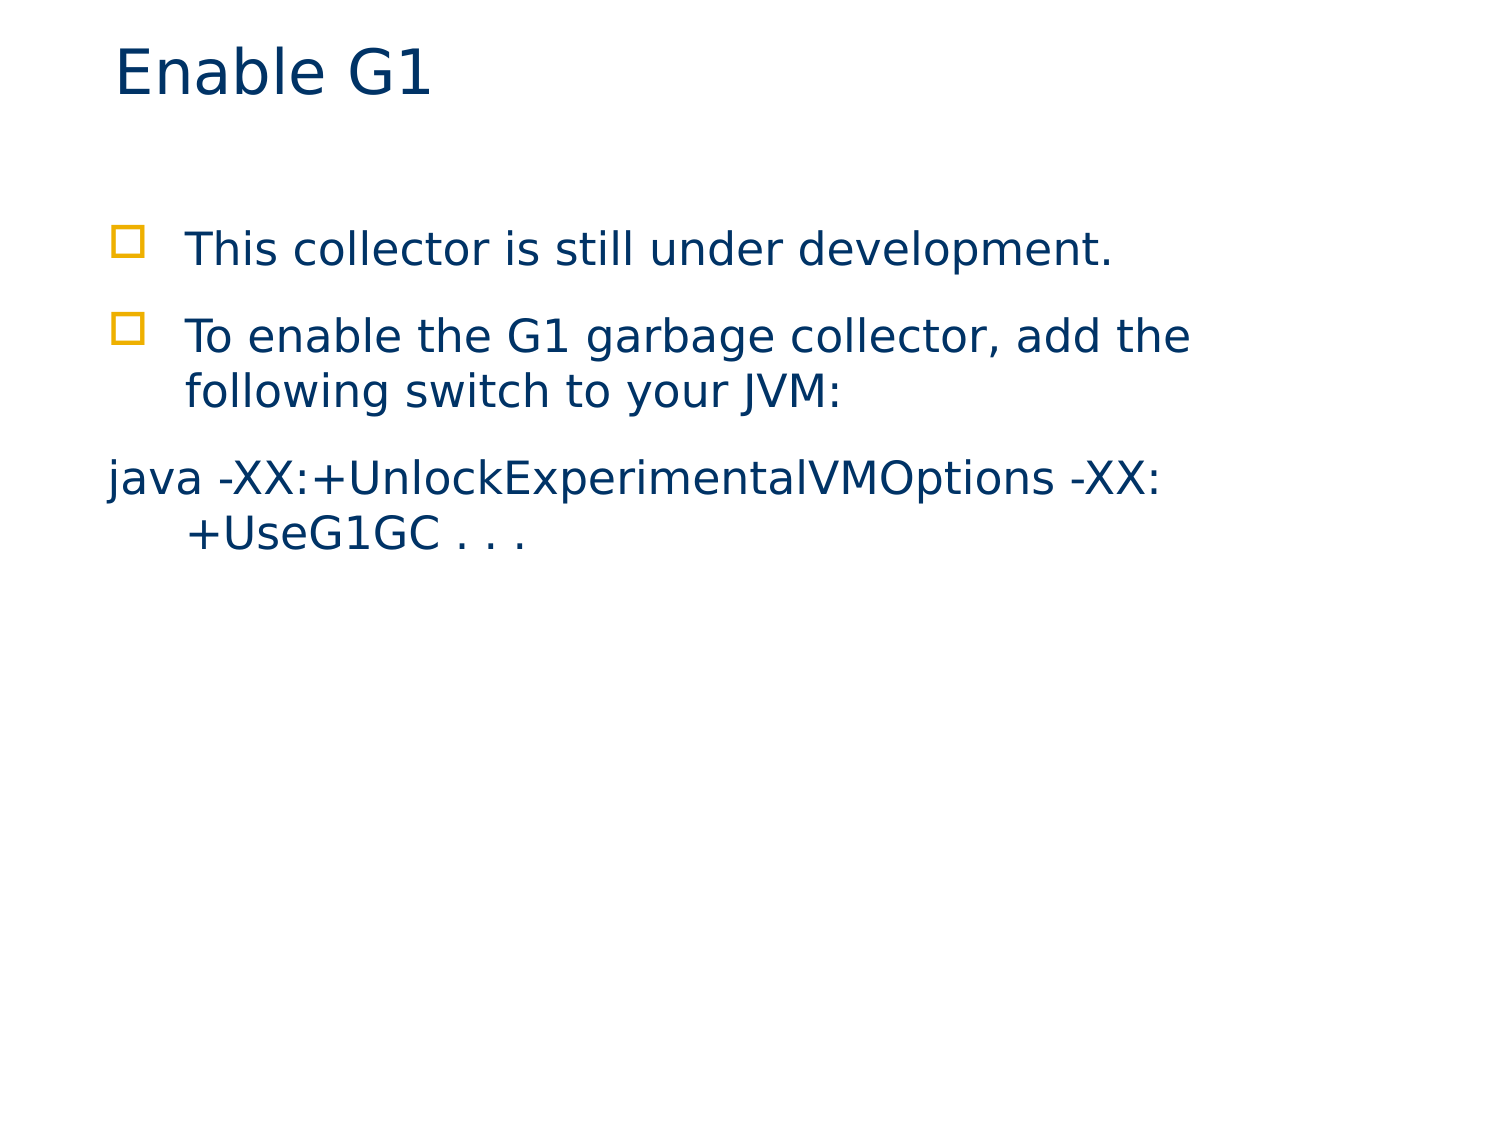

# Enable G1
This collector is still under development.
To enable the G1 garbage collector, add the following switch to your JVM:
java -XX:+UnlockExperimentalVMOptions -XX:+UseG1GC . . .